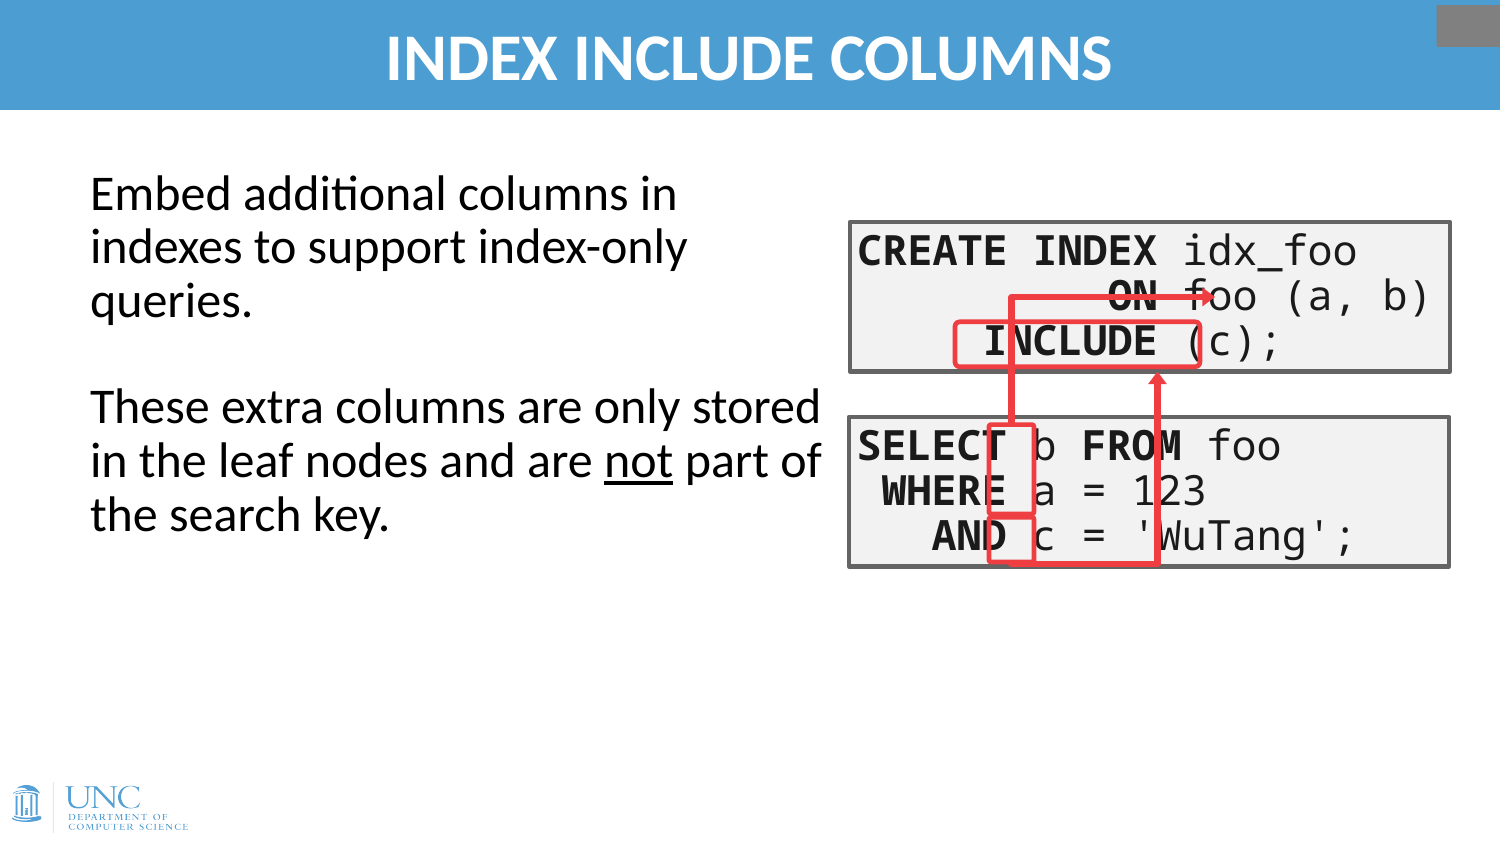

# INDEX INCLUDE COLUMNS
65
Embed additional columns in indexes to support index-only queries.

These extra columns are only stored in the leaf nodes and are not part of the search key.
CREATE INDEX idx_foo
          ON foo (a, b)
     INCLUDE (c);

SELECT b FROM foo
 WHERE a = 123
   AND c = 'WuTang';